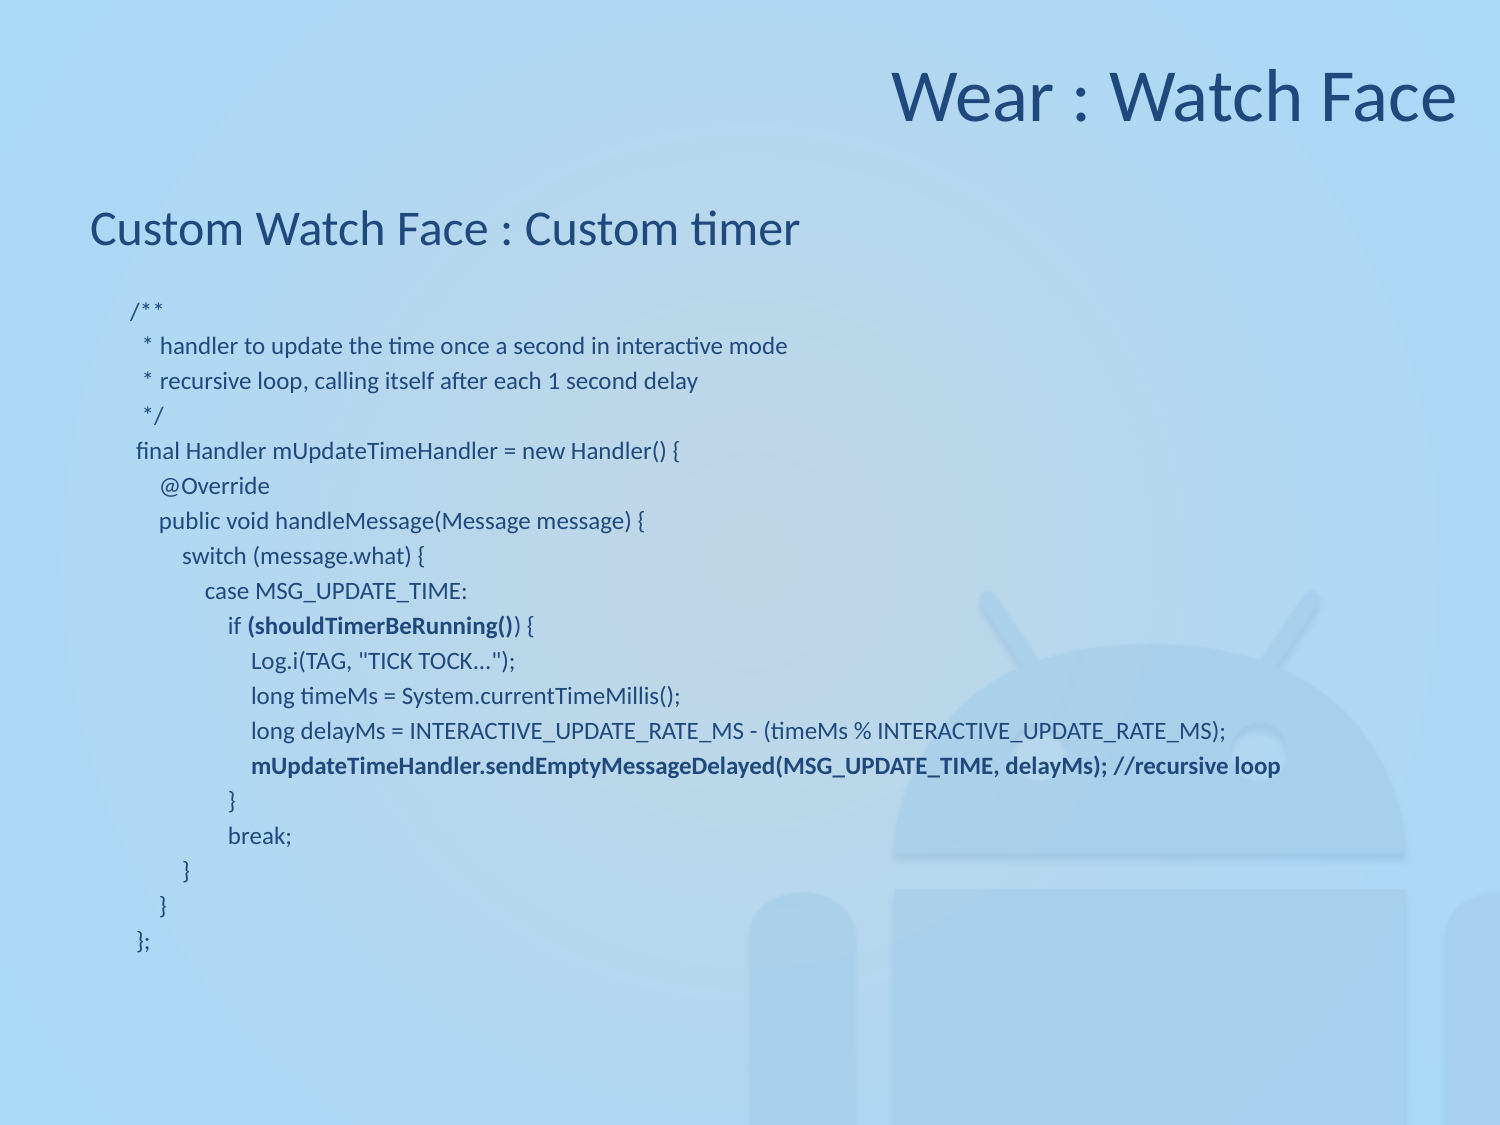

Wear : Watch Face
Custom Watch Face : Custom timer

       /**
         * handler to update the time once a second in interactive mode
         * recursive loop, calling itself after each 1 second delay
         */
        final Handler mUpdateTimeHandler = new Handler() {
            @Override
            public void handleMessage(Message message) {
                switch (message.what) {
                    case MSG_UPDATE_TIME:
                        if (shouldTimerBeRunning()) {
                            Log.i(TAG, "TICK TOCK...");
                            long timeMs = System.currentTimeMillis();
                            long delayMs = INTERACTIVE_UPDATE_RATE_MS - (timeMs % INTERACTIVE_UPDATE_RATE_MS);
                            mUpdateTimeHandler.sendEmptyMessageDelayed(MSG_UPDATE_TIME, delayMs); //recursive loop
                        }
                        break;
                }
            }
        };